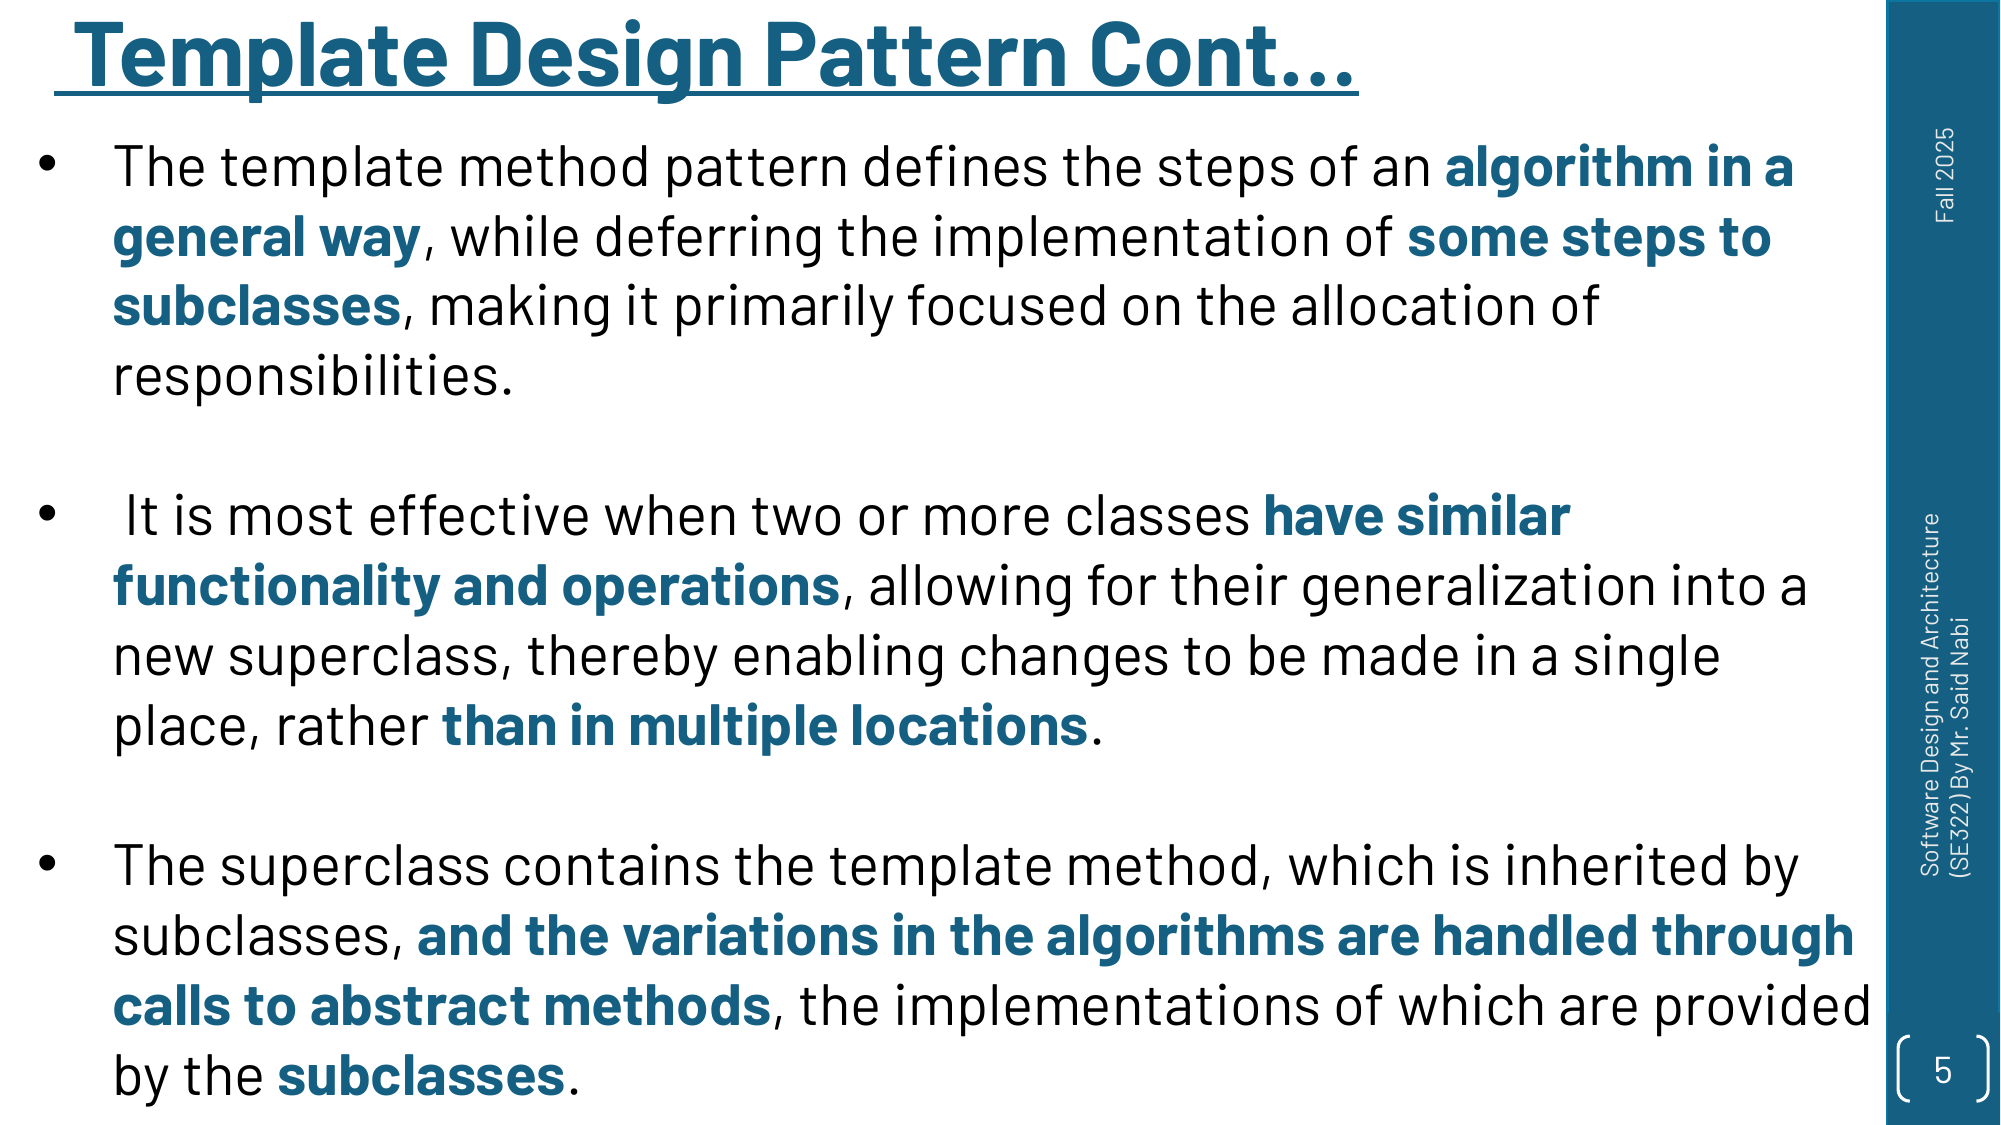

Template Design Pattern Cont…
The template method pattern defines the steps of an algorithm in a general way, while deferring the implementation of some steps to subclasses, making it primarily focused on the allocation of responsibilities.

 It is most effective when two or more classes have similar functionality and operations, allowing for their generalization into a new superclass, thereby enabling changes to be made in a single place, rather than in multiple locations.

The superclass contains the template method, which is inherited by subclasses, and the variations in the algorithms are handled through calls to abstract methods, the implementations of which are provided by the subclasses.